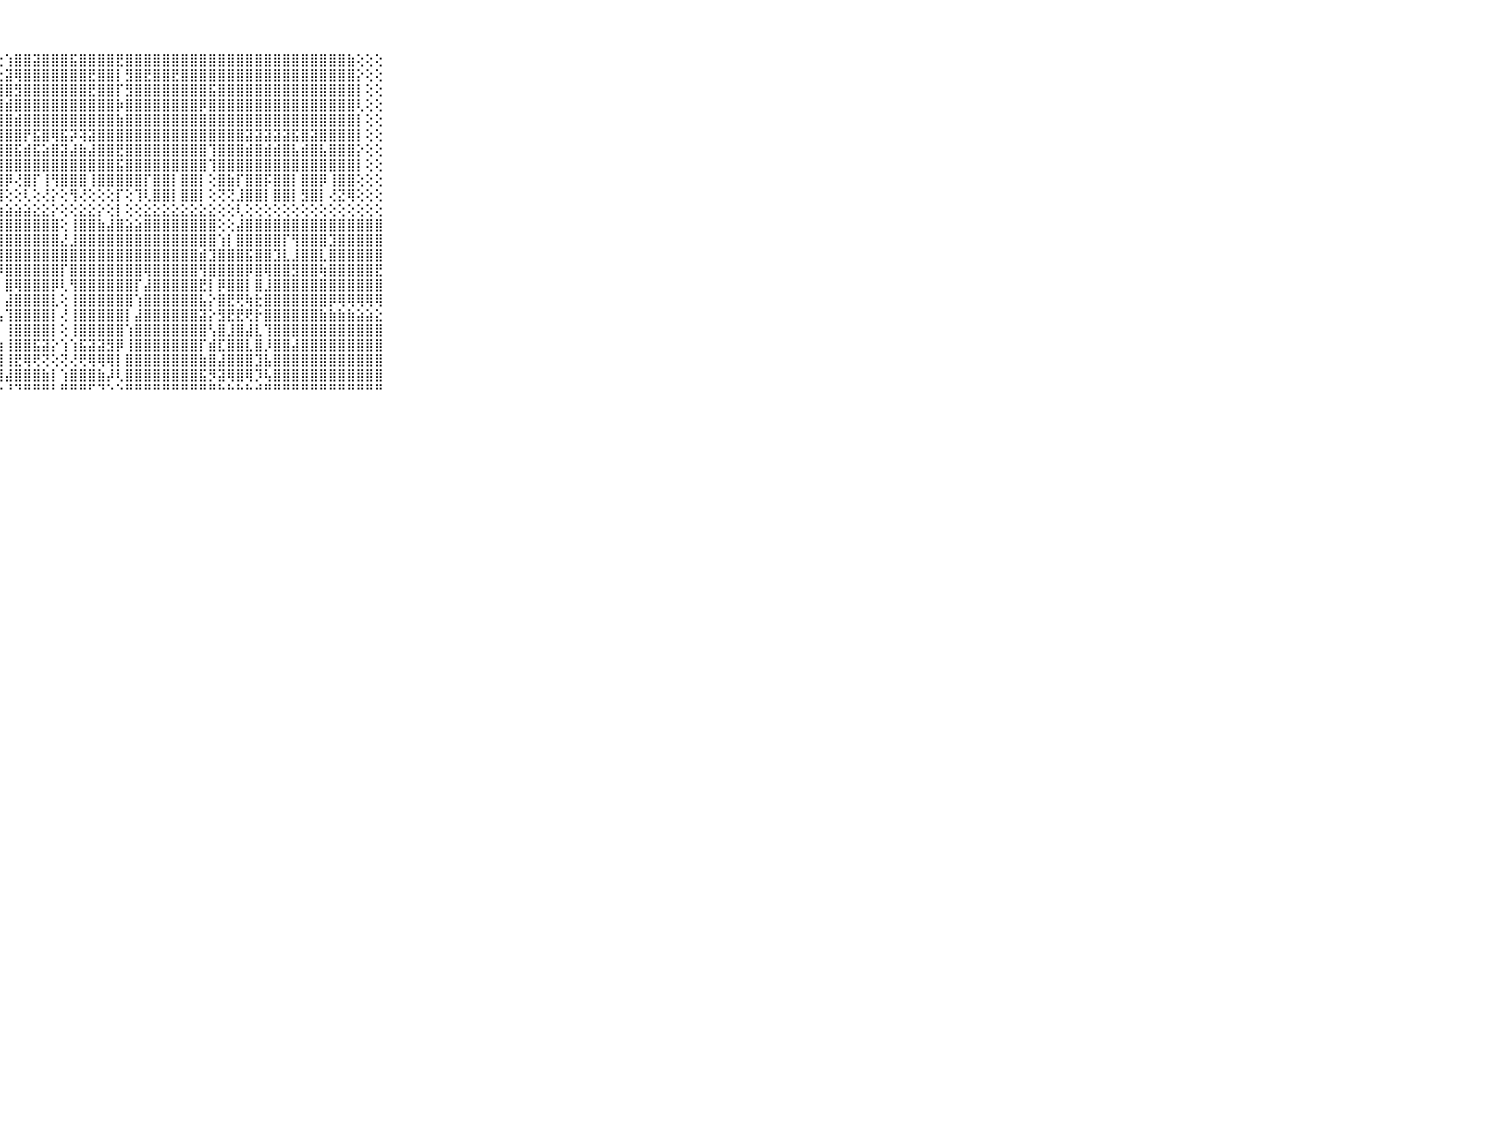

⠀⠀⠀⠀⠀⠀⠀⠀⠀⠀⠀⠀⠀⠀⠀⠀⠀⠀⠀⠀⠀⠀⠁⢕⠁⠁⢔⢕⢱⣿⣿⣽⣿⣿⣿⣯⣿⣿⣿⣿⣟⣿⣿⣿⣿⣿⣿⣿⣿⣿⣿⣿⣿⣿⣿⣿⣿⣿⣿⣿⣿⣿⣿⣿⣿⣷⢕⢕⢕⠀⠀⠀⠀⠀⠀⠀⠀⠀⠀⠀⠀
⠀⠀⠀⠀⠀⠀⠀⠀⠀⠀⠀⠀⠀⠀⠀⠀⠀⠀⠀⠀⠀⠀⢔⢕⢕⢔⢕⢕⣽⢿⣿⣿⣿⣿⣿⣿⣿⣟⣿⣿⡇⣻⣿⣟⣿⣿⣟⣿⣿⣿⣿⣿⣿⣿⣿⣿⣿⣿⣿⣿⣿⣿⣿⣿⣿⣿⡕⢕⢕⠀⠀⠀⠀⠀⠀⠀⠀⠀⠀⠀⠀
⠀⠀⠀⠀⠀⠀⠀⠀⠀⠀⠀⠀⠀⠀⠀⠀⠀⠀⠀⠀⠀⢕⢕⢕⢕⢕⢕⣻⣿⣻⣿⣿⣿⣿⣿⣿⣿⣟⣿⣿⡏⣻⣿⣿⣿⣿⣿⣿⣿⣿⣯⣿⣿⣿⣿⣿⣿⣿⣿⣿⣿⣿⣿⣿⣿⣿⡇⢕⢕⠀⠀⠀⠀⠀⠀⠀⠀⠀⠀⠀⠀
⠀⠀⠀⠀⠀⠀⠀⠀⠀⠀⠀⠀⠀⠀⠀⠀⠀⠀⠀⠀⠀⢕⢕⢕⢕⢕⢕⣿⣾⣿⣿⣿⣿⣿⣿⣿⣿⣿⣿⣿⡷⣿⣿⣿⣿⣿⣿⣿⣿⡿⣿⣿⣿⣿⣿⣿⣿⣿⣿⣿⣿⣿⣿⣿⣿⣿⢇⢕⢕⠀⠀⠀⠀⠀⠀⠀⠀⠀⠀⠀⠀
⠀⠀⠀⠀⠀⠀⠀⠀⠀⠀⠀⠀⠀⠀⠀⠀⠀⠀⠀⠀⠀⢕⢕⢕⢕⢕⢕⣾⣿⣾⣿⣿⣿⣿⣿⣿⣿⣿⣿⣿⣷⣿⣿⣿⣿⣿⣿⣿⣿⣿⣿⣿⣿⣿⣿⣿⣿⣿⣿⣿⣿⣿⣿⣿⣿⣿⡇⢕⢕⠀⠀⠀⠀⠀⠀⠀⠀⠀⠀⠀⠀
⠀⠀⠀⠀⠀⠀⠀⠀⠀⠀⠀⠀⠀⠀⠀⠀⠀⠀⠀⠀⠀⢕⢕⢕⢕⢕⢕⣿⣿⣿⡟⣯⣿⢿⣯⡽⢽⣽⣿⣿⣿⣿⣿⣿⣿⣿⣿⣿⣿⣿⣿⣿⣿⣿⣽⣽⣽⣽⣽⣯⣿⣽⣿⣿⣿⣿⡇⢕⢕⠀⠀⠀⠀⠀⠀⠀⠀⠀⠀⠀⠀
⠀⠀⠀⠀⠀⠀⠀⠀⠀⠀⠀⠀⠀⠀⠀⠀⠀⠀⠀⠀⢔⢕⢕⢕⢕⢕⢕⣿⣿⣯⣾⣯⣵⣿⣽⣼⣷⣼⣿⣿⣟⣿⣿⣿⣿⣿⣿⣿⣿⣿⢹⣿⣿⣿⣾⣿⣾⣾⣿⣧⣾⣿⣧⣿⣿⣿⡕⢕⢕⠀⠀⠀⠀⠀⠀⠀⠀⠀⠀⠀⠀
⠀⠀⠀⠀⠀⠀⠀⠀⠀⠀⠀⠀⠀⠀⠀⠀⠀⠀⠀⢀⢕⢕⢕⢕⢕⢕⢕⣿⣿⣿⣿⣿⣿⣿⣿⣿⣿⣿⣿⣿⣯⣿⣿⣿⣿⣿⣿⣿⣿⣿⢹⣿⣿⣿⣿⣿⣿⣿⣿⣿⣿⣿⣿⣿⣿⣿⡇⢕⢕⠀⠀⠀⠀⠀⠀⠀⠀⠀⠀⠀⠀
⠀⠀⠀⠀⠀⠀⠀⠀⠀⠀⠀⠀⠀⠀⠀⠀⠀⢀⢁⢕⢕⢕⢕⢕⢕⢕⢕⣿⡿⢜⣿⡏⢸⢻⣿⣿⣿⢸⣿⣿⣿⣿⣿⡏⣿⣿⡇⣿⣿⡇⢕⣿⣷⡏⣿⣿⡯⣿⣿⡇⣿⣿⡿⢸⣿⣿⢕⢕⢕⠀⠀⠀⠀⠀⠀⠀⠀⠀⠀⠀⠀
⠀⠀⠀⠀⠀⠀⠀⠀⠀⠀⠀⠀⠀⠀⠀⠀⠑⠕⢕⢕⢜⢇⢕⢕⢕⢕⢕⢿⢕⢕⢇⢕⢜⡕⢕⢻⢜⢕⢕⢕⡏⢕⢹⢇⣿⣿⡇⣿⣿⡇⢕⢝⢝⣸⣿⣿⡇⣿⣿⡇⣻⣿⡇⢜⣝⢿⢕⢕⢕⠀⠀⠀⠀⠀⠀⠀⠀⠀⠀⠀⠀
⠀⠀⠀⠀⠀⠀⠀⠀⠀⠀⠀⣴⣤⣤⣤⣤⣤⣴⣥⣥⣵⣵⣵⣵⣵⣵⣵⣵⣵⣵⣵⣕⣕⡕⢕⢕⣕⣕⡕⢕⡇⢕⢕⣕⣕⣕⣕⣕⣕⣕⣕⢕⢕⢇⢕⢕⢕⢕⢕⢕⢕⢕⢕⢕⢕⢕⢕⢕⢕⠀⠀⠀⠀⠀⠀⠀⠀⠀⠀⠀⠀
⠀⠀⠀⠀⠀⠀⠀⠀⠀⠀⠀⣿⣿⣿⣿⣿⣿⣿⣿⣿⣿⣿⣿⣿⣿⣿⣿⣿⣿⣿⣿⣿⣿⣿⢕⢸⣿⣿⣷⣼⣿⣵⣵⣿⣿⣿⣿⣿⣿⣿⣿⢕⢕⣼⣿⣿⣿⣿⣿⣿⣿⣿⣿⣿⣿⣿⣿⣿⣿⠀⠀⠀⠀⠀⠀⠀⠀⠀⠀⠀⠀
⠀⠀⠀⠀⠀⠀⠀⠀⠀⠀⠀⣿⣿⣿⢸⣿⣿⣿⣿⣿⢿⣿⣿⣿⣿⣿⣿⣿⣿⣿⣿⣿⣿⣿⣜⣸⣿⣿⣿⣿⣿⣿⣿⣿⣿⣿⣿⣿⣿⣿⣿⢱⡇⣿⣿⣿⣿⣿⡏⢻⣿⣿⣿⣹⣿⣿⣿⣿⣿⠀⠀⠀⠀⠀⠀⠀⠀⠀⠀⠀⠀
⠀⠀⠀⠀⠀⠀⠀⠀⠀⠀⠀⢌⢝⢝⢟⣻⢸⣿⣿⣿⣾⣿⣿⣿⣿⣿⣿⣿⣿⣿⣿⣿⣿⣿⣿⣿⣿⣿⣿⣿⣿⣿⣿⣿⣿⣿⣿⣿⣿⣾⣹⣿⣿⣿⣯⣿⣿⣹⣇⣸⣿⣿⣇⣿⣿⣿⣿⣿⣿⠀⠀⠀⠀⠀⠀⠀⠀⠀⠀⠀⠀
⠀⠀⠀⠀⠀⠀⠀⠀⠀⠀⠀⣑⣕⣕⣜⣹⣾⣿⣿⣿⣿⣿⣿⣿⣿⣿⣿⡻⣿⣿⣿⣿⣿⣿⡏⣿⣿⣿⣿⣿⣿⣿⣿⢿⣿⣿⣿⣿⣿⢻⣿⣿⣿⣿⡿⣿⢿⣿⣿⣻⣿⣿⢷⣿⣿⣿⣿⣿⣟⠀⠀⠀⠀⠀⠀⠀⠀⠀⠀⠀⠀
⠀⠀⠀⠀⠀⠀⠀⠀⠀⠀⠀⣿⣿⣿⣿⣿⣿⣿⣿⣿⣿⣿⣿⣿⢿⢿⣿⡇⣿⢿⣿⣿⣿⡿⢇⢻⣿⣿⣿⣿⣿⣿⡏⣼⣿⣿⣿⣿⣿⣟⡇⡿⣿⣿⡇⣿⣸⣿⣿⣿⣿⣿⣿⣿⣿⣿⣿⣿⣿⠀⠀⠀⠀⠀⠀⠀⠀⠀⠀⠀⠀
⠀⠀⠀⠀⠀⠀⠀⠀⠀⠀⠀⣿⣿⣿⣿⣿⣿⣿⣿⣿⣿⣿⣿⣿⣿⣿⣿⡇⣼⣿⣿⣿⣿⣇⢕⢸⣿⣿⣿⣿⣿⣿⢱⣿⣿⣿⣿⣿⣿⣧⡕⣿⣟⢟⢷⣗⣿⣿⣿⣿⣿⣿⣿⡿⢿⢿⢿⢿⢿⠀⠀⠀⠀⠀⠀⠀⠀⠀⠀⠀⠀
⠀⠀⠀⠀⠀⠀⠀⠀⠀⠀⠀⣿⣿⣿⣿⣿⣿⣿⣿⣿⣿⣿⣿⣿⣿⣿⣿⣧⢹⣿⣿⣿⣿⡇⢜⢸⣿⣿⣿⣿⣿⡇⣼⣿⣿⣿⣿⣿⣿⣽⡕⣻⣟⣟⢟⡗⣿⣿⣿⣿⣿⣿⣷⣷⣷⣷⣵⣵⣕⠀⠀⠀⠀⠀⠀⠀⠀⠀⠀⠀⠀
⠀⠀⠀⠀⠀⠀⠀⠀⠀⠀⠀⣿⣿⣿⣿⣿⢟⡟⣿⣿⣿⣿⣿⣿⣿⣿⣿⡇⢸⣿⣿⣿⣿⡇⢕⢸⣿⣿⣿⣿⣿⢱⣿⣿⣿⣿⣿⣿⣿⣿⢣⣿⣸⣿⣼⣇⢹⣿⣿⣿⣿⣿⣿⣿⣿⣿⣿⣿⣿⠀⠀⠀⠀⠀⠀⠀⠀⠀⠀⠀⠀
⠀⠀⠀⠀⠀⠀⠀⠀⠀⠀⠀⢟⢝⢹⣿⣿⣿⣵⣿⣿⣿⣿⣿⣿⣿⣿⣿⣷⢸⣿⣿⣯⣽⡕⢱⢱⣯⣽⣽⣻⡿⢸⣿⣿⣿⣿⣿⣿⣿⡏⣾⣏⣿⣿⣇⣿⡸⣿⣿⣼⣿⣿⣿⣿⣿⣿⣿⣿⣿⠀⠀⠀⠀⠀⠀⠀⠀⠀⠀⠀⠀
⠀⠀⠀⠀⠀⠀⠀⠀⠀⠀⠀⢕⣕⣿⣿⣿⣿⣿⣿⣿⣿⣿⣿⣿⣿⣿⣿⣿⢸⣟⢿⢟⢝⢕⢝⢜⢟⢿⢿⢿⡇⣿⣿⣿⣿⣿⣿⣿⣿⣷⣿⣼⣿⣿⣿⣹⣧⣿⣿⣿⣿⣿⣿⣿⣿⣿⣿⣿⣿⠀⠀⠀⠀⠀⠀⠀⠀⠀⠀⠀⠀
⠀⠀⠀⠀⠀⠀⠀⠀⠀⠀⠀⣿⣿⣿⣿⣿⣿⣿⣿⣿⣿⣿⣿⣿⣿⣿⣿⣿⣼⣿⣿⣿⣷⡇⢱⣿⣿⣿⣷⡼⢇⣿⣿⣿⣿⣿⣿⣿⣿⣯⡻⣽⢿⣿⢿⡹⢧⣿⣿⣿⣿⣿⣿⣿⣿⣿⣿⣿⣿⠀⠀⠀⠀⠀⠀⠀⠀⠀⠀⠀⠀
⠀⠀⠀⠀⠀⠀⠀⠀⠀⠀⠀⠛⠛⠛⠛⠛⠛⠛⠛⠛⠛⠛⠛⠛⠛⠛⠛⠑⠘⠙⠛⠛⠛⠃⠛⠛⠛⠋⠙⠑⠑⠛⠛⠛⠛⠛⠛⠛⠛⠛⠛⠓⠓⠓⠓⠚⠛⠛⠛⠛⠛⠛⠛⠛⠛⠛⠛⠛⠛⠀⠀⠀⠀⠀⠀⠀⠀⠀⠀⠀⠀